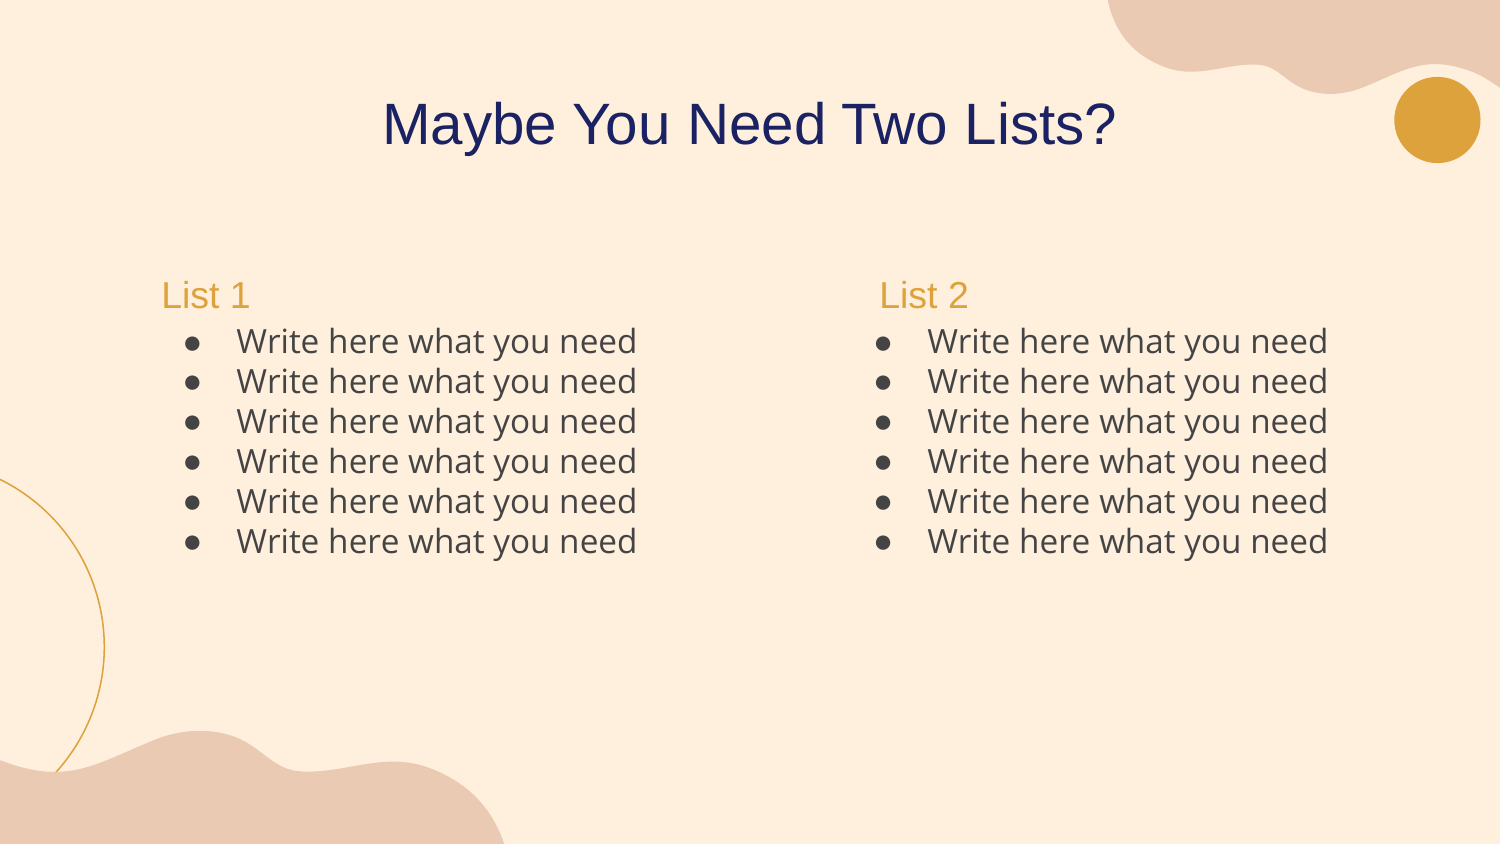

# Maybe You Need Two Lists?
List 1
List 2

Write here what you need
Write here what you need
Write here what you need
Write here what you need
Write here what you need
Write here what you need

Write here what you need
Write here what you need
Write here what you need
Write here what you need
Write here what you need
Write here what you need